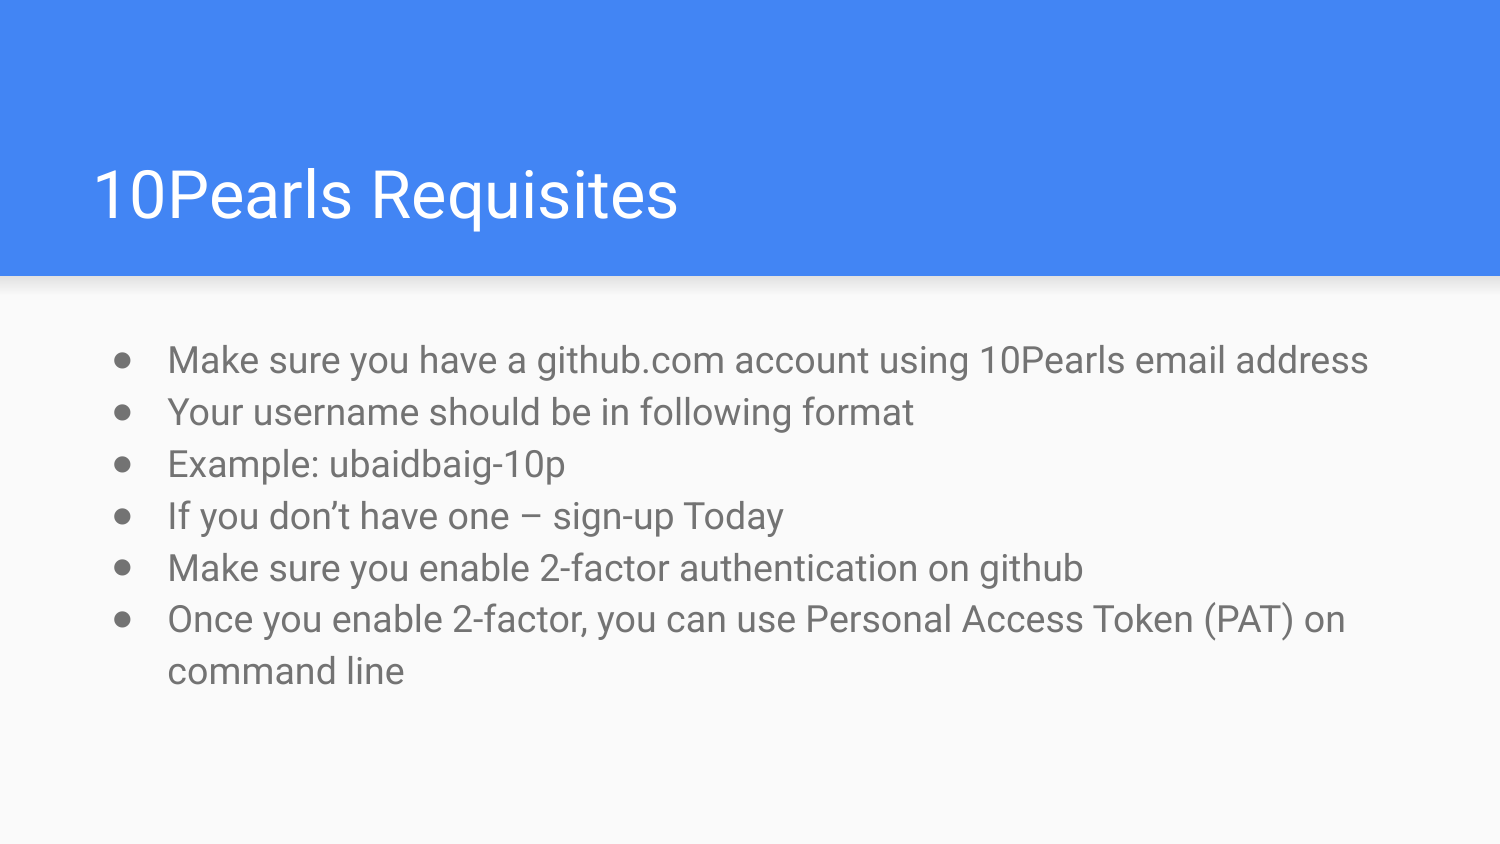

# 10Pearls Requisites
Make sure you have a github.com account using 10Pearls email address​
Your username should be in following format​
Example: ubaidbaig-10p​
If you don’t have one – sign-up Today​
Make sure you enable 2-factor authentication on github​
Once you enable 2-factor, you can use Personal Access Token (PAT) on command line​